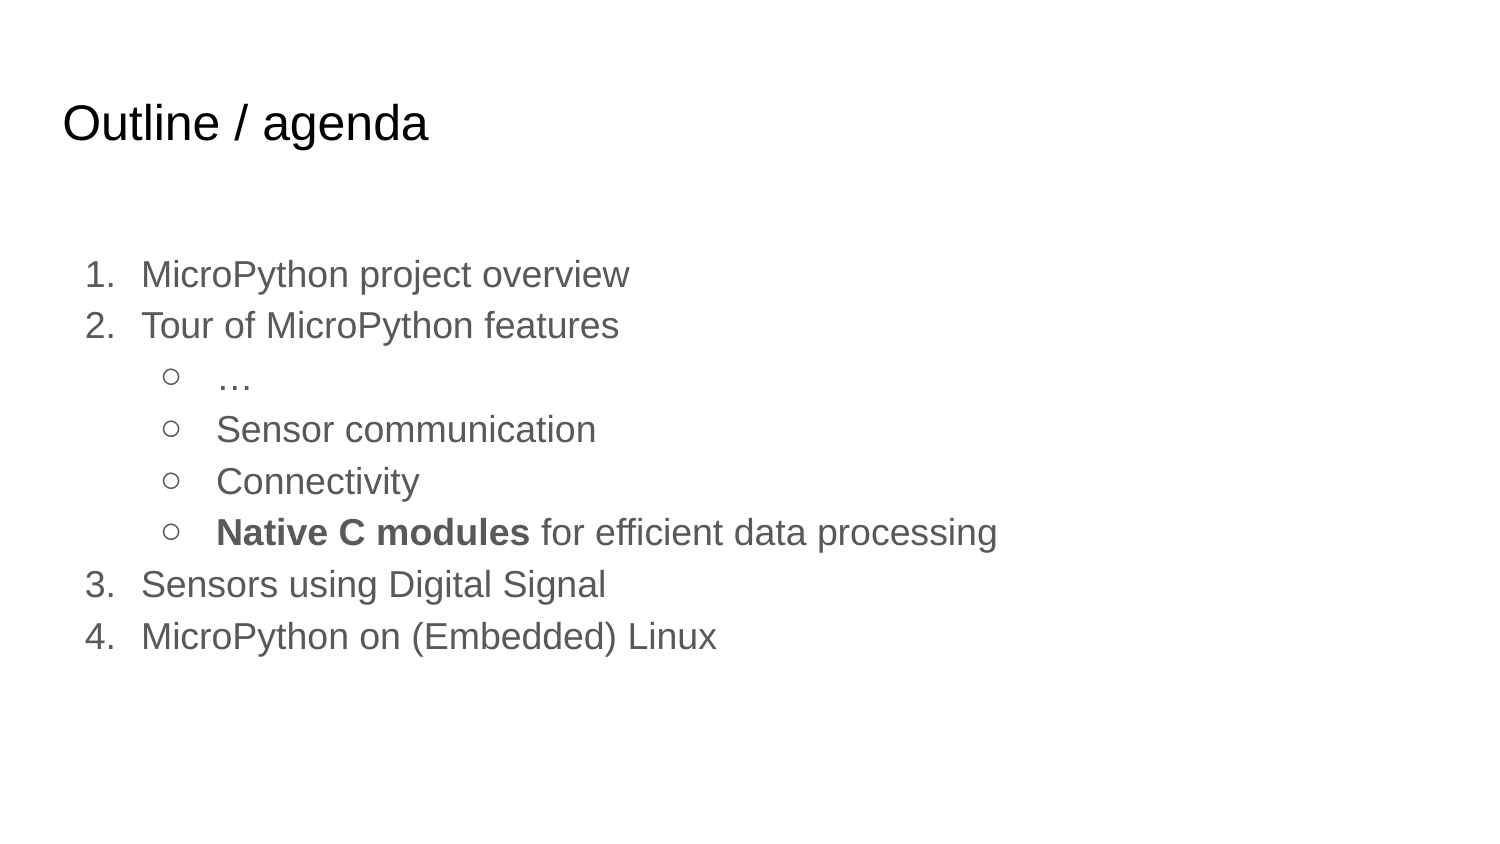

# Outline / agenda
MicroPython project overview
Tour of MicroPython features
…
Sensor communication
Connectivity
Native C modules for efficient data processing
Sensors using Digital Signal
MicroPython on (Embedded) Linux